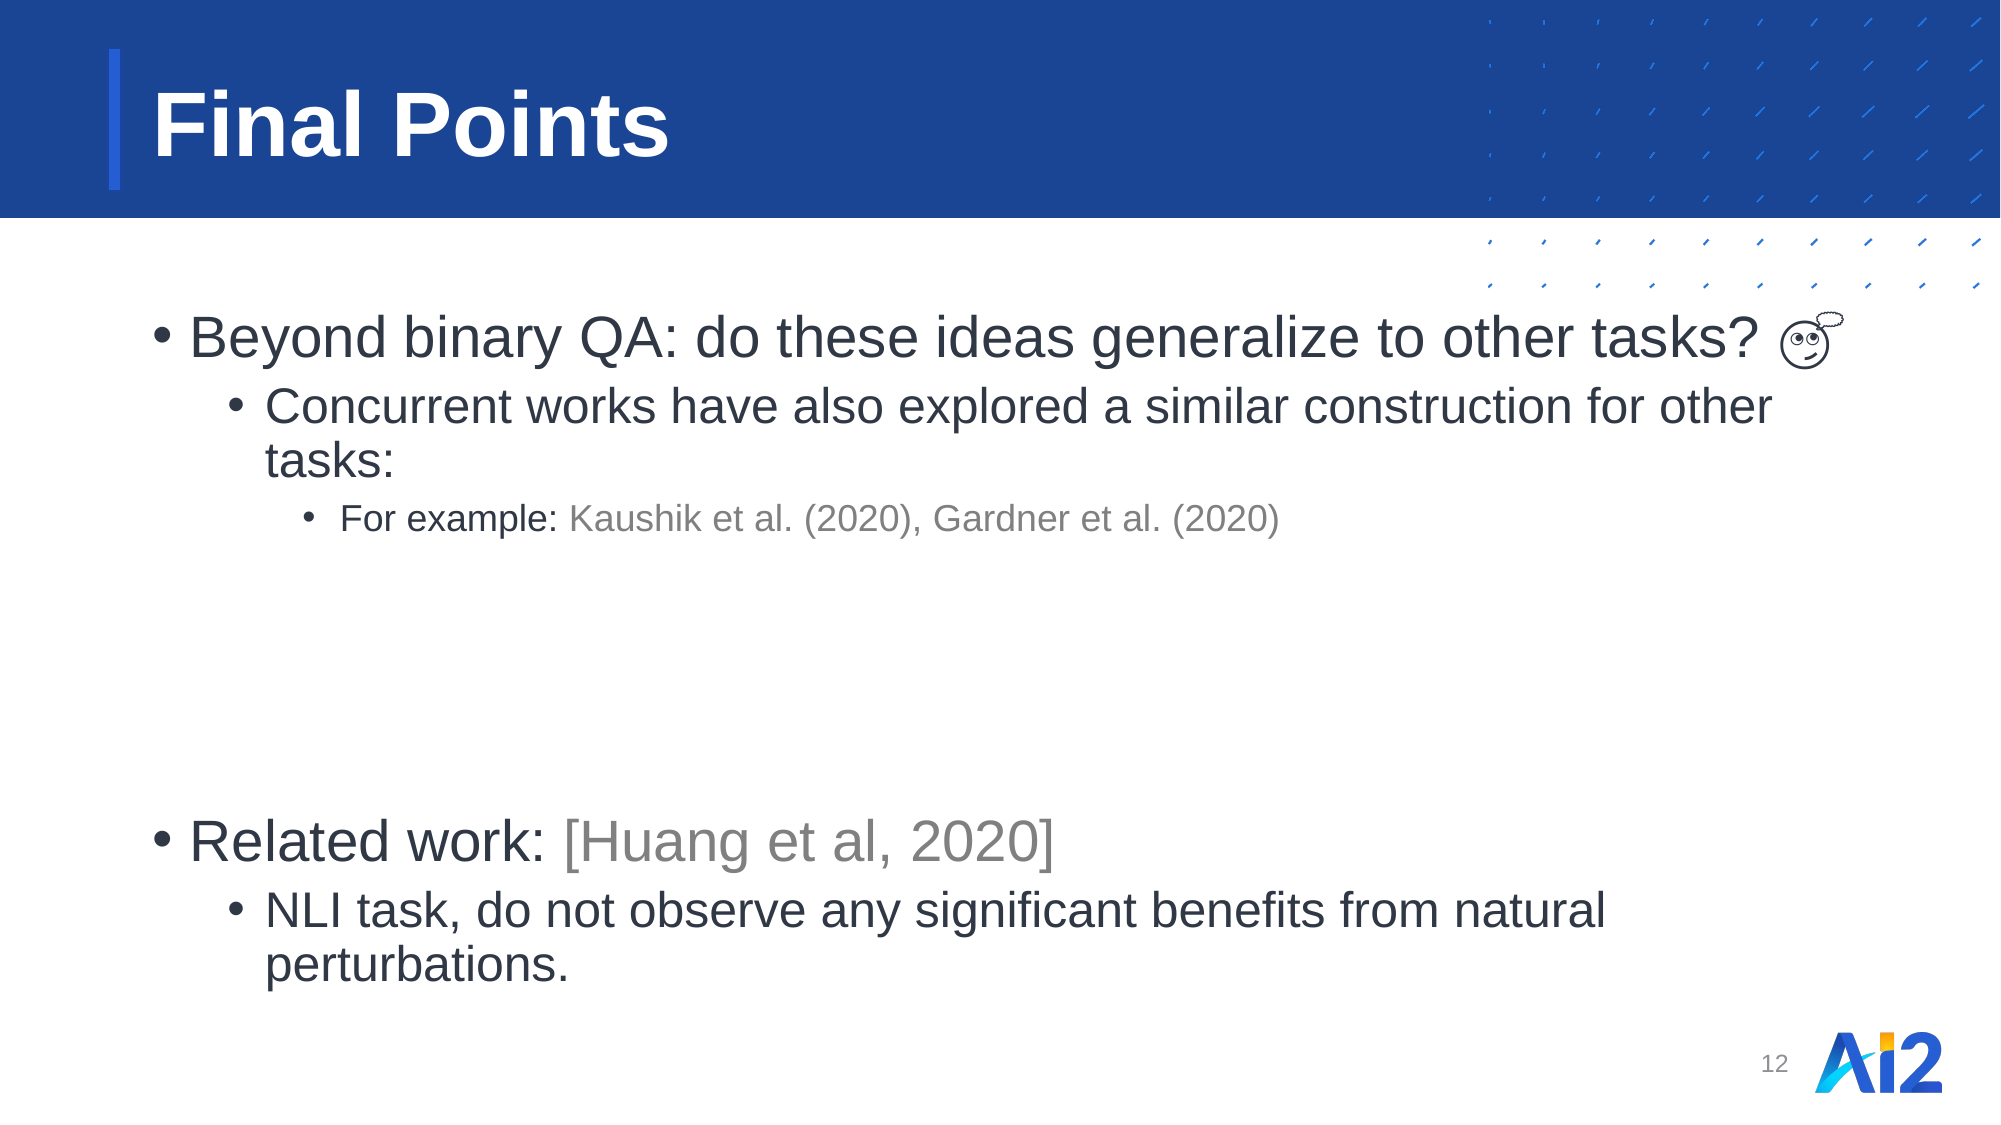

# Final Points
Beyond binary QA: do these ideas generalize to other tasks? 🤔
Concurrent works have also explored a similar construction for other tasks:
For example: Kaushik et al. (2020), Gardner et al. (2020)

Related work: [Huang et al, 2020]
NLI task, do not observe any significant benefits from natural perturbations.
12